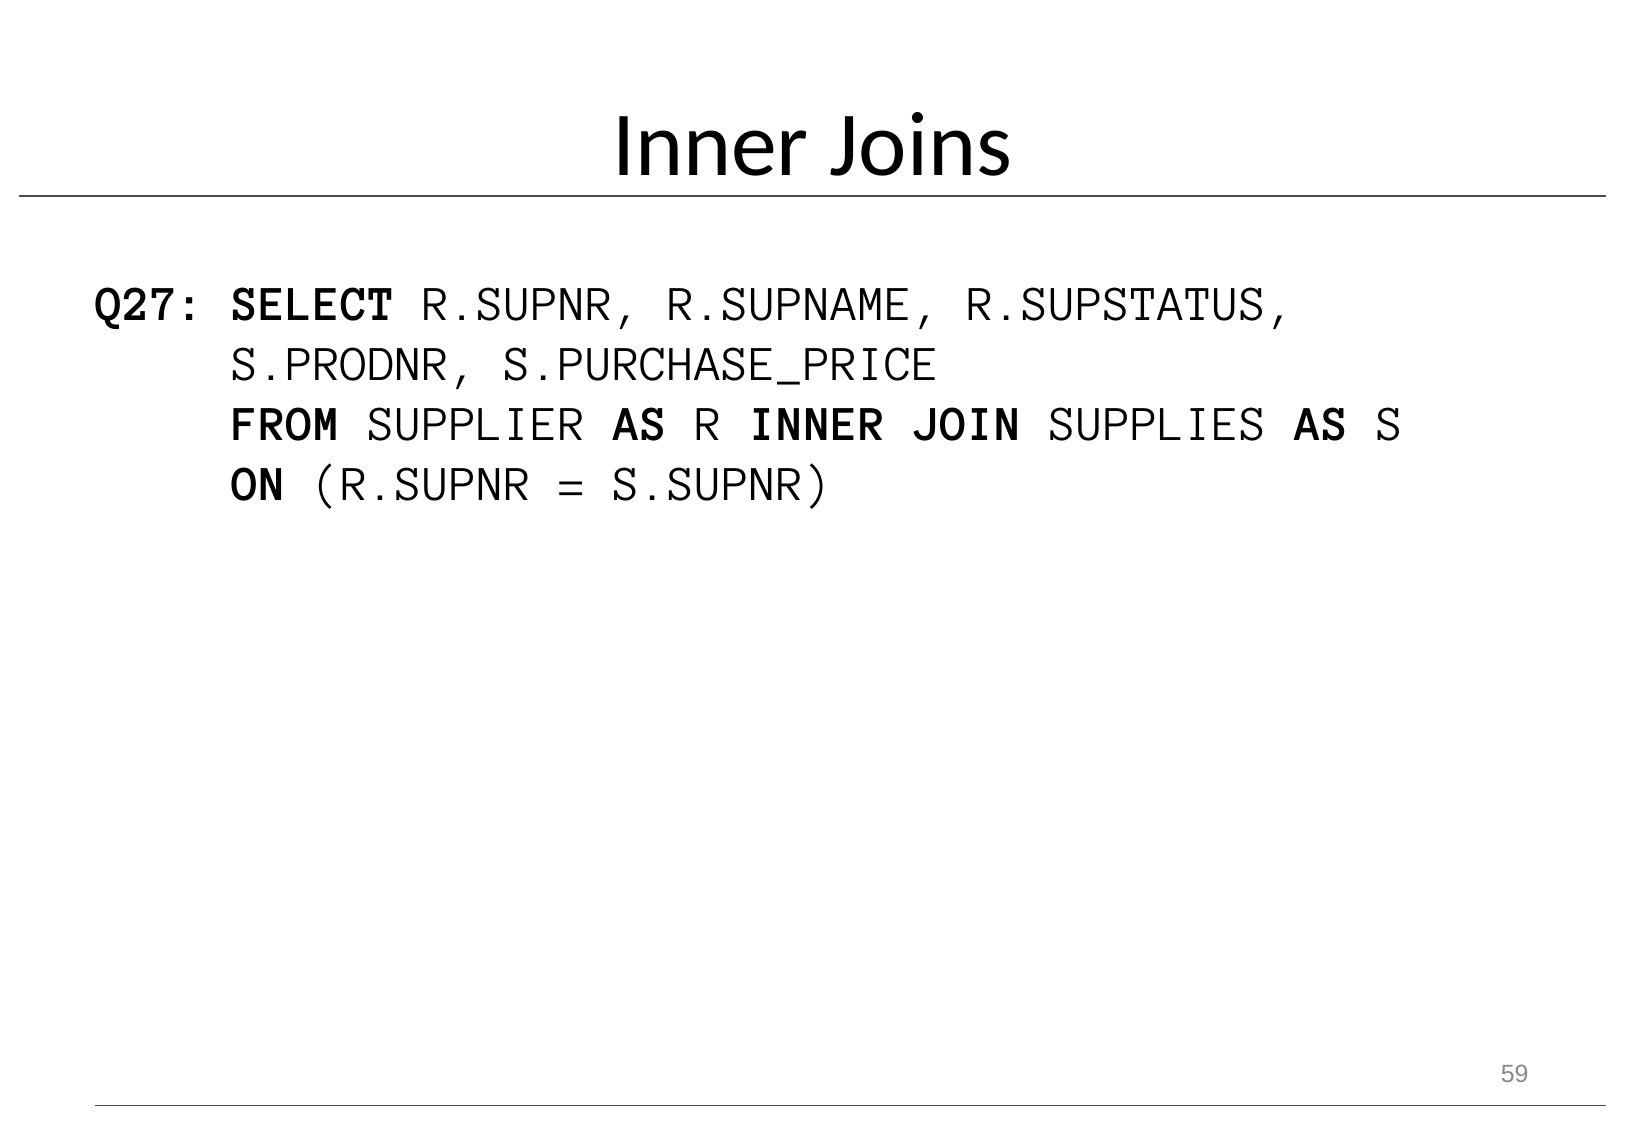

# Inner Joins
Q27: SELECT R.SUPNR, R.SUPNAME, R.SUPSTATUS,
     S.PRODNR, S.PURCHASE_PRICE
     FROM SUPPLIER AS R INNER JOIN SUPPLIES AS S
     ON (R.SUPNR = S.SUPNR)

59